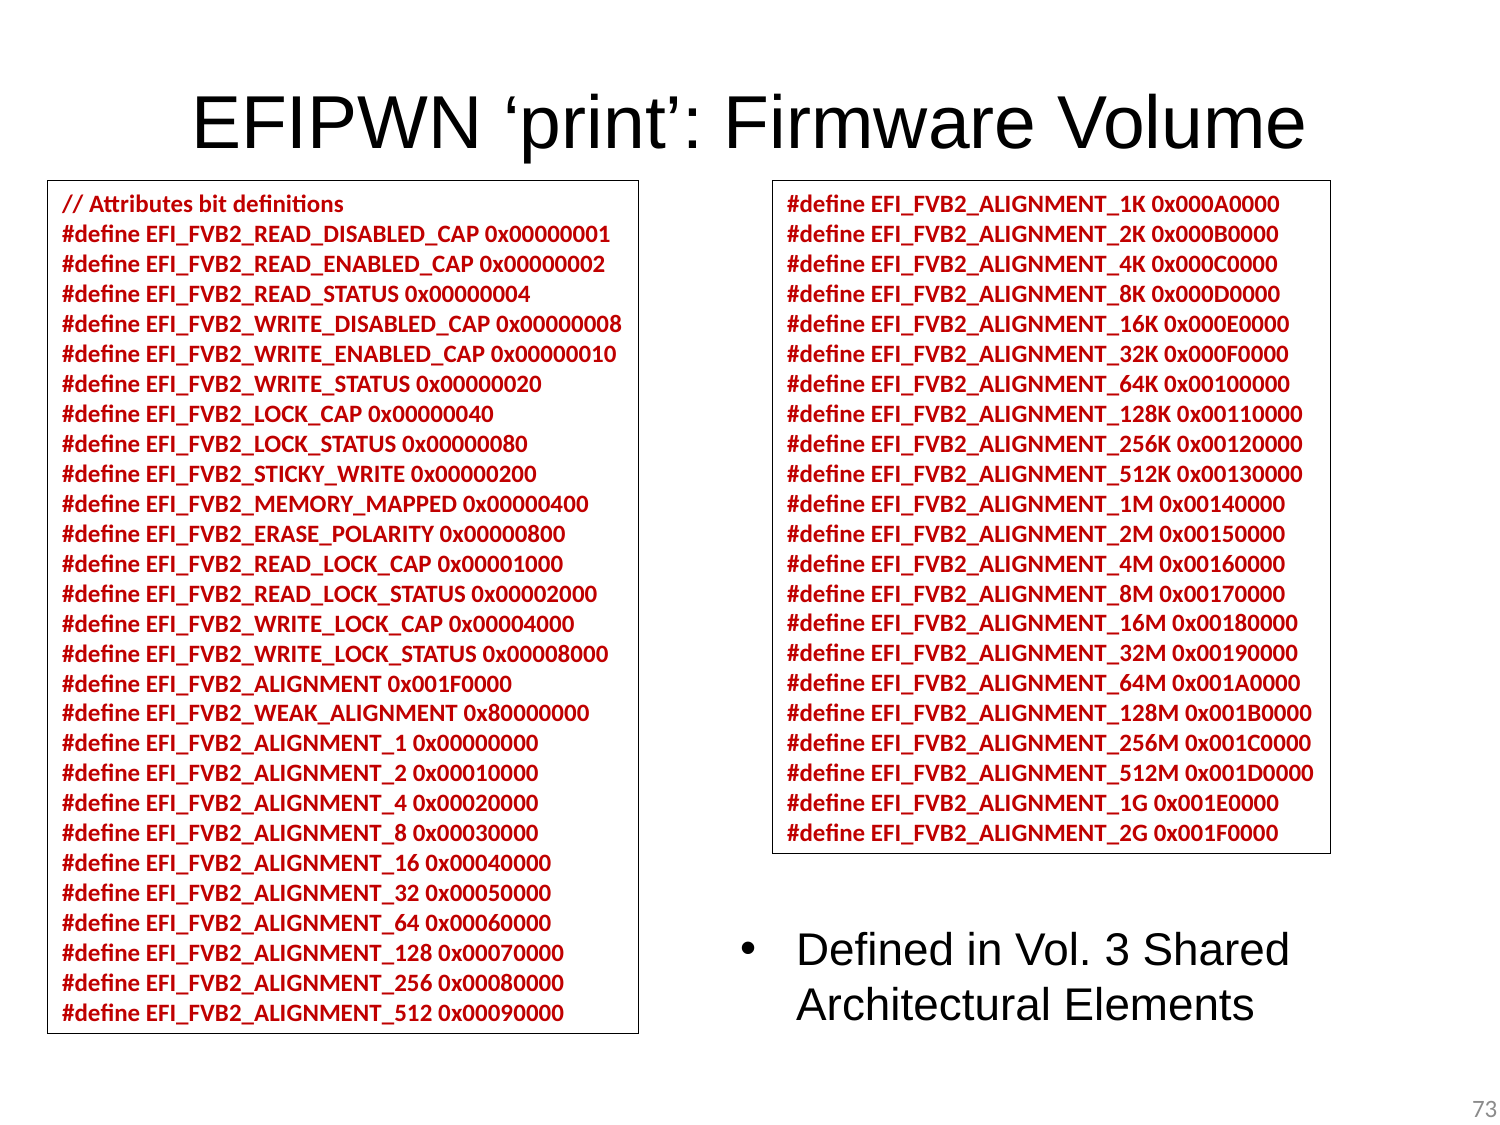

# EFIPWN ‘print’: Firmware Volume
#define EFI_FVB2_ALIGNMENT_1K 0x000A0000
#define EFI_FVB2_ALIGNMENT_2K 0x000B0000
#define EFI_FVB2_ALIGNMENT_4K 0x000C0000
#define EFI_FVB2_ALIGNMENT_8K 0x000D0000
#define EFI_FVB2_ALIGNMENT_16K 0x000E0000
#define EFI_FVB2_ALIGNMENT_32K 0x000F0000
#define EFI_FVB2_ALIGNMENT_64K 0x00100000
#define EFI_FVB2_ALIGNMENT_128K 0x00110000
#define EFI_FVB2_ALIGNMENT_256K 0x00120000
#define EFI_FVB2_ALIGNMENT_512K 0x00130000
#define EFI_FVB2_ALIGNMENT_1M 0x00140000
#define EFI_FVB2_ALIGNMENT_2M 0x00150000
#define EFI_FVB2_ALIGNMENT_4M 0x00160000
#define EFI_FVB2_ALIGNMENT_8M 0x00170000
#define EFI_FVB2_ALIGNMENT_16M 0x00180000
#define EFI_FVB2_ALIGNMENT_32M 0x00190000
#define EFI_FVB2_ALIGNMENT_64M 0x001A0000
#define EFI_FVB2_ALIGNMENT_128M 0x001B0000
#define EFI_FVB2_ALIGNMENT_256M 0x001C0000
#define EFI_FVB2_ALIGNMENT_512M 0x001D0000
#define EFI_FVB2_ALIGNMENT_1G 0x001E0000
#define EFI_FVB2_ALIGNMENT_2G 0x001F0000
// Attributes bit definitions
#define EFI_FVB2_READ_DISABLED_CAP 0x00000001
#define EFI_FVB2_READ_ENABLED_CAP 0x00000002
#define EFI_FVB2_READ_STATUS 0x00000004
#define EFI_FVB2_WRITE_DISABLED_CAP 0x00000008
#define EFI_FVB2_WRITE_ENABLED_CAP 0x00000010
#define EFI_FVB2_WRITE_STATUS 0x00000020
#define EFI_FVB2_LOCK_CAP 0x00000040
#define EFI_FVB2_LOCK_STATUS 0x00000080
#define EFI_FVB2_STICKY_WRITE 0x00000200
#define EFI_FVB2_MEMORY_MAPPED 0x00000400
#define EFI_FVB2_ERASE_POLARITY 0x00000800
#define EFI_FVB2_READ_LOCK_CAP 0x00001000
#define EFI_FVB2_READ_LOCK_STATUS 0x00002000
#define EFI_FVB2_WRITE_LOCK_CAP 0x00004000
#define EFI_FVB2_WRITE_LOCK_STATUS 0x00008000
#define EFI_FVB2_ALIGNMENT 0x001F0000
#define EFI_FVB2_WEAK_ALIGNMENT 0x80000000
#define EFI_FVB2_ALIGNMENT_1 0x00000000
#define EFI_FVB2_ALIGNMENT_2 0x00010000
#define EFI_FVB2_ALIGNMENT_4 0x00020000
#define EFI_FVB2_ALIGNMENT_8 0x00030000
#define EFI_FVB2_ALIGNMENT_16 0x00040000
#define EFI_FVB2_ALIGNMENT_32 0x00050000
#define EFI_FVB2_ALIGNMENT_64 0x00060000
#define EFI_FVB2_ALIGNMENT_128 0x00070000
#define EFI_FVB2_ALIGNMENT_256 0x00080000
#define EFI_FVB2_ALIGNMENT_512 0x00090000
Defined in Vol. 3 Shared Architectural Elements

73